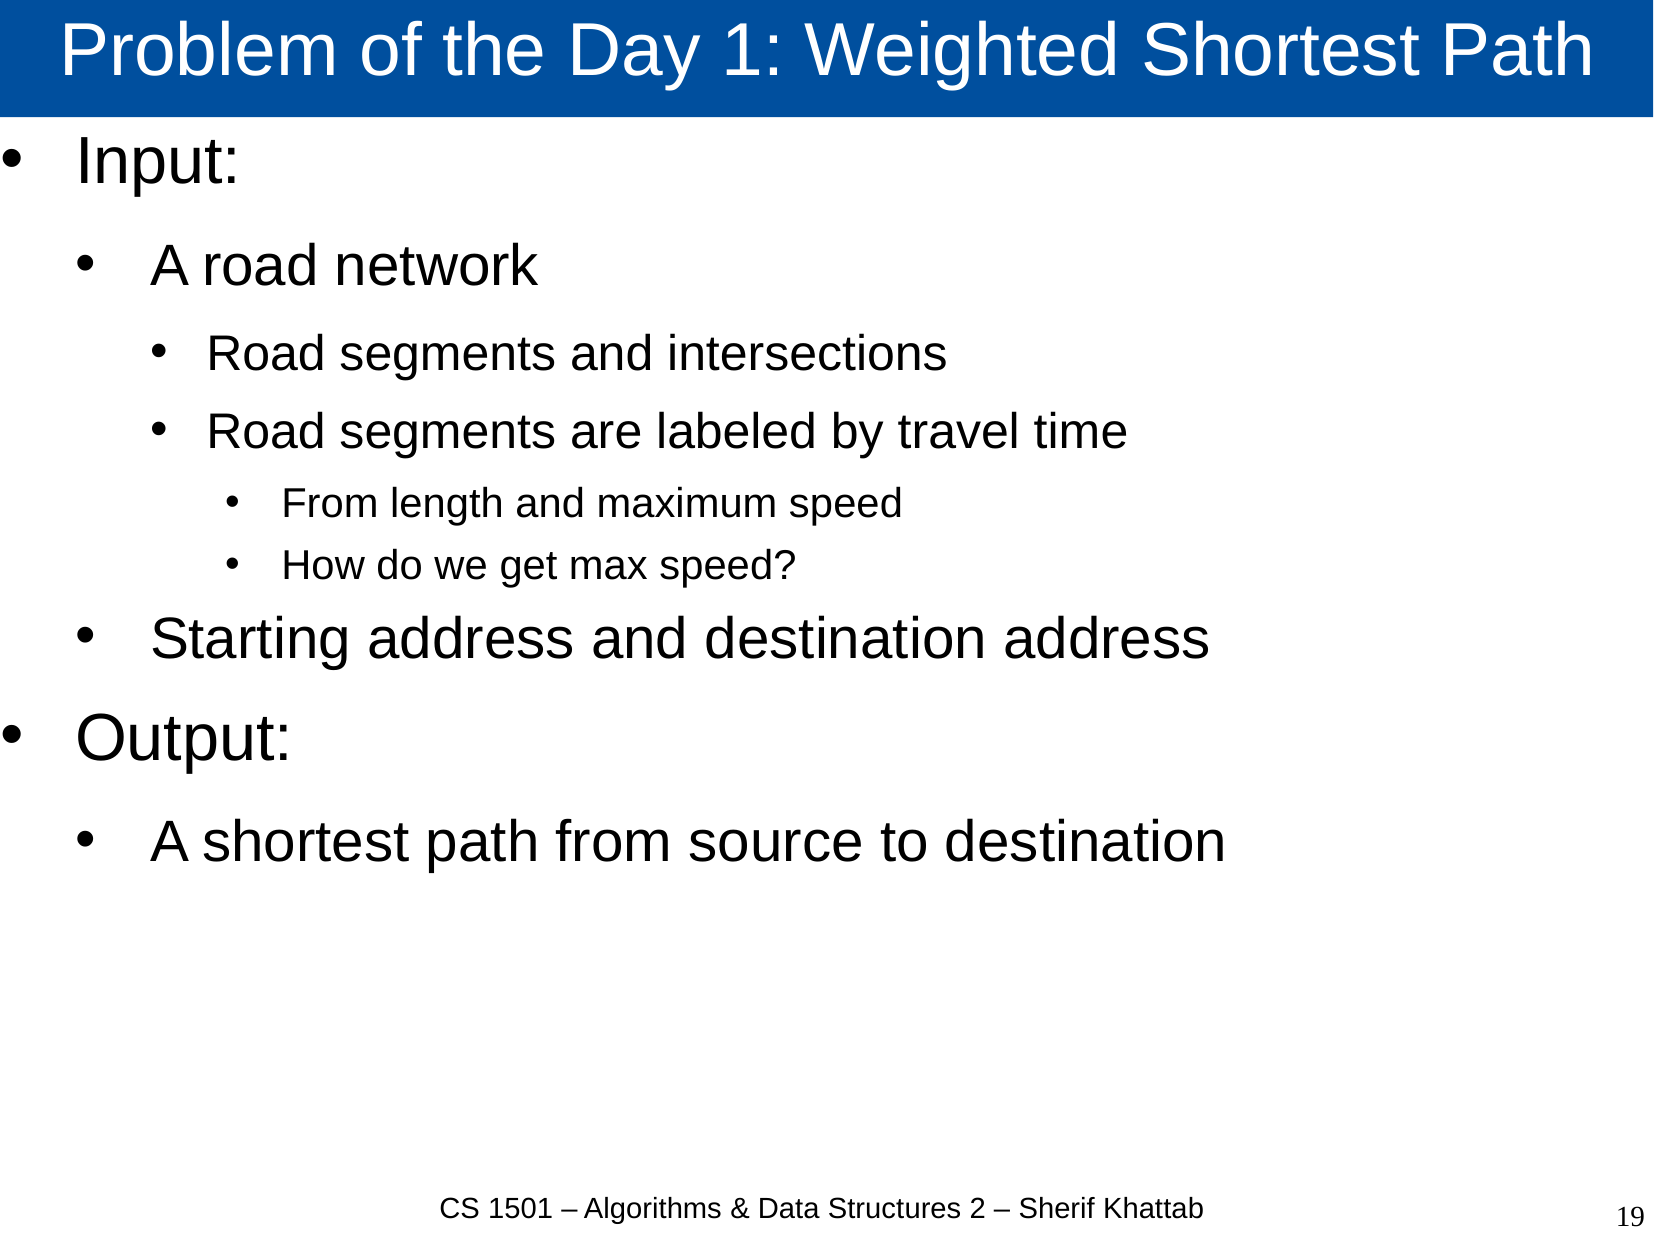

# Problem of the Day 1: Weighted Shortest Path
Input:
A road network
Road segments and intersections
Road segments are labeled by travel time
From length and maximum speed
How do we get max speed?
Starting address and destination address
Output:
A shortest path from source to destination
CS 1501 – Algorithms & Data Structures 2 – Sherif Khattab
19